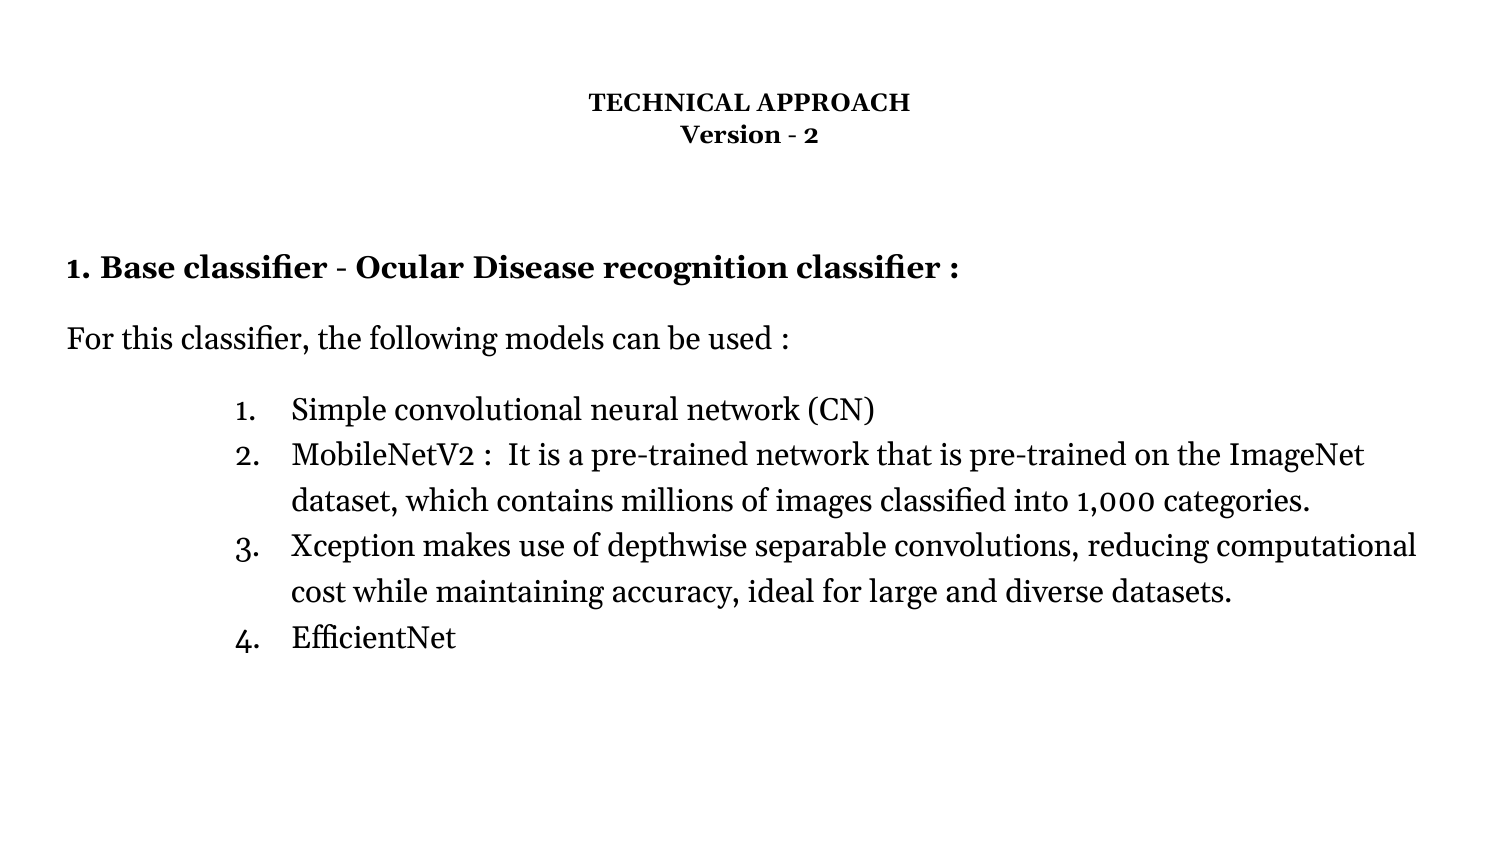

# TECHNICAL APPROACH Version - 2

1. Base classifier - Ocular Disease recognition classifier :
For this classifier, the following models can be used :
Simple convolutional neural network (CN)
MobileNetV2 :  It is a pre-trained network that is pre-trained on the ImageNet dataset, which contains millions of images classified into 1,000 categories.
Xception makes use of depthwise separable convolutions, reducing computational cost while maintaining accuracy, ideal for large and diverse datasets.
EfficientNet